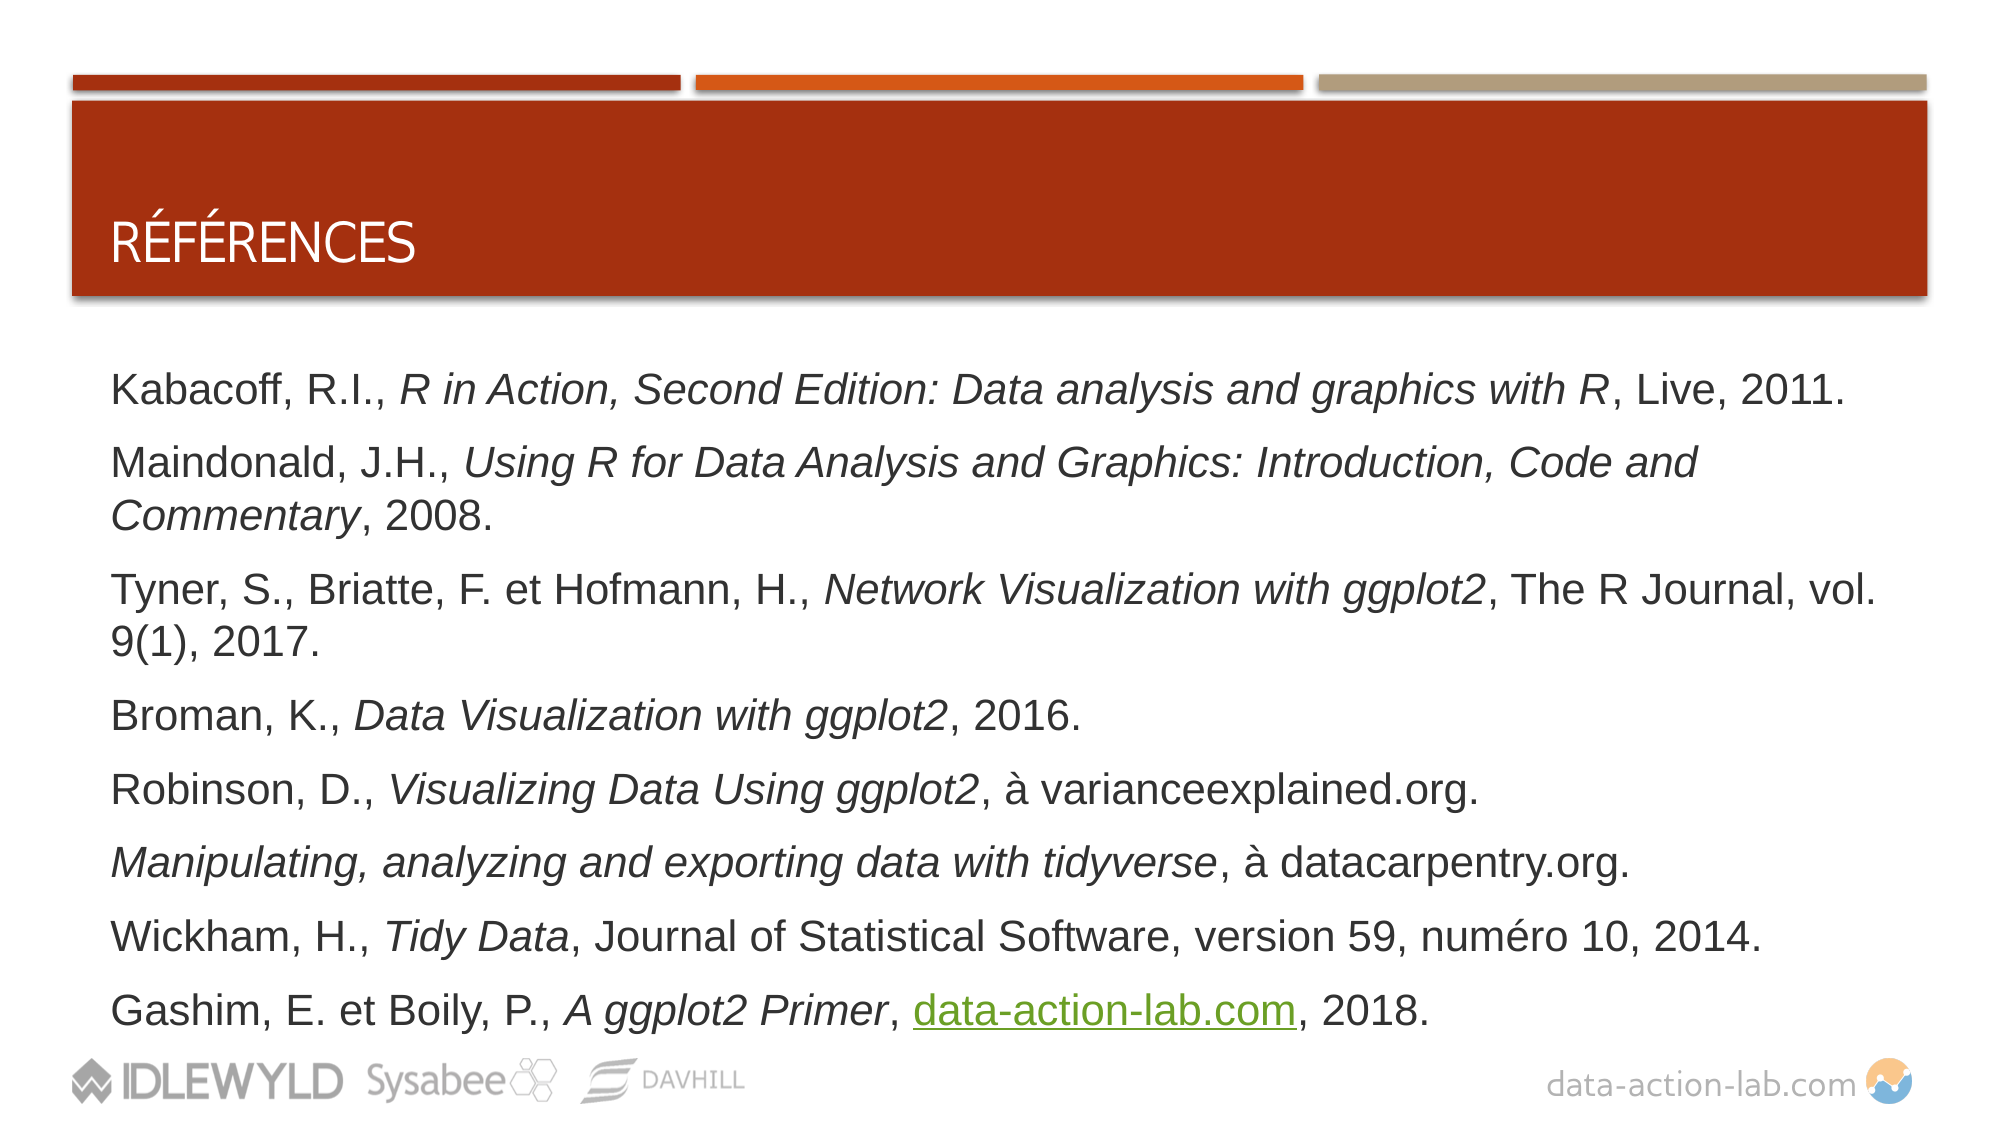

# Références
Kabacoff, R.I., R in Action, Second Edition: Data analysis and graphics with R, Live, 2011.
Maindonald, J.H., Using R for Data Analysis and Graphics: Introduction, Code and Commentary, 2008.
Tyner, S., Briatte, F. et Hofmann, H., Network Visualization with ggplot2, The R Journal, vol. 9(1), 2017.
Broman, K., Data Visualization with ggplot2, 2016.
Robinson, D., Visualizing Data Using ggplot2, à varianceexplained.org.
Manipulating, analyzing and exporting data with tidyverse, à datacarpentry.org.
Wickham, H., Tidy Data, Journal of Statistical Software, version 59, numéro 10, 2014.
Gashim, E. et Boily, P., A ggplot2 Primer, data-action-lab.com, 2018.